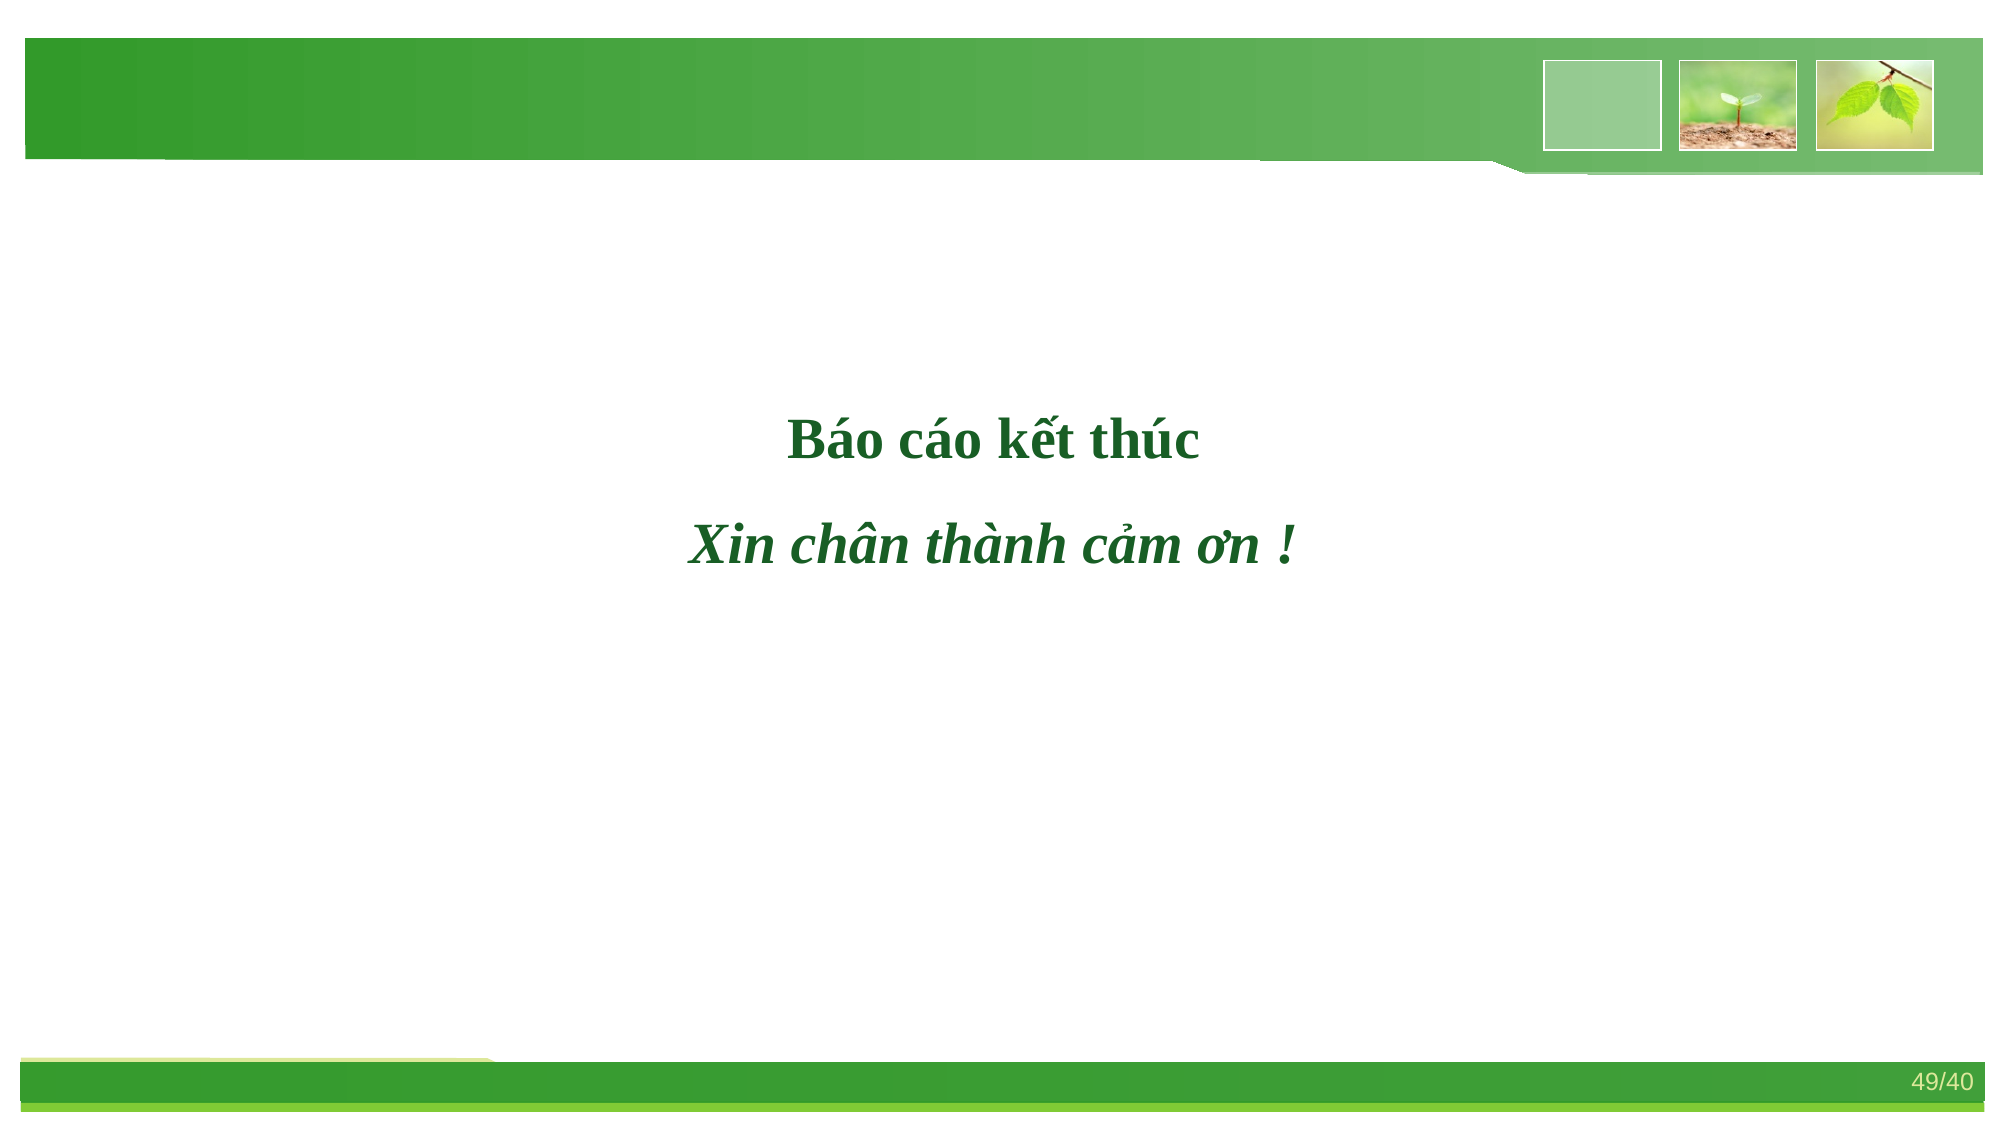

Báo cáo kết thúc
Xin chân thành cảm ơn !